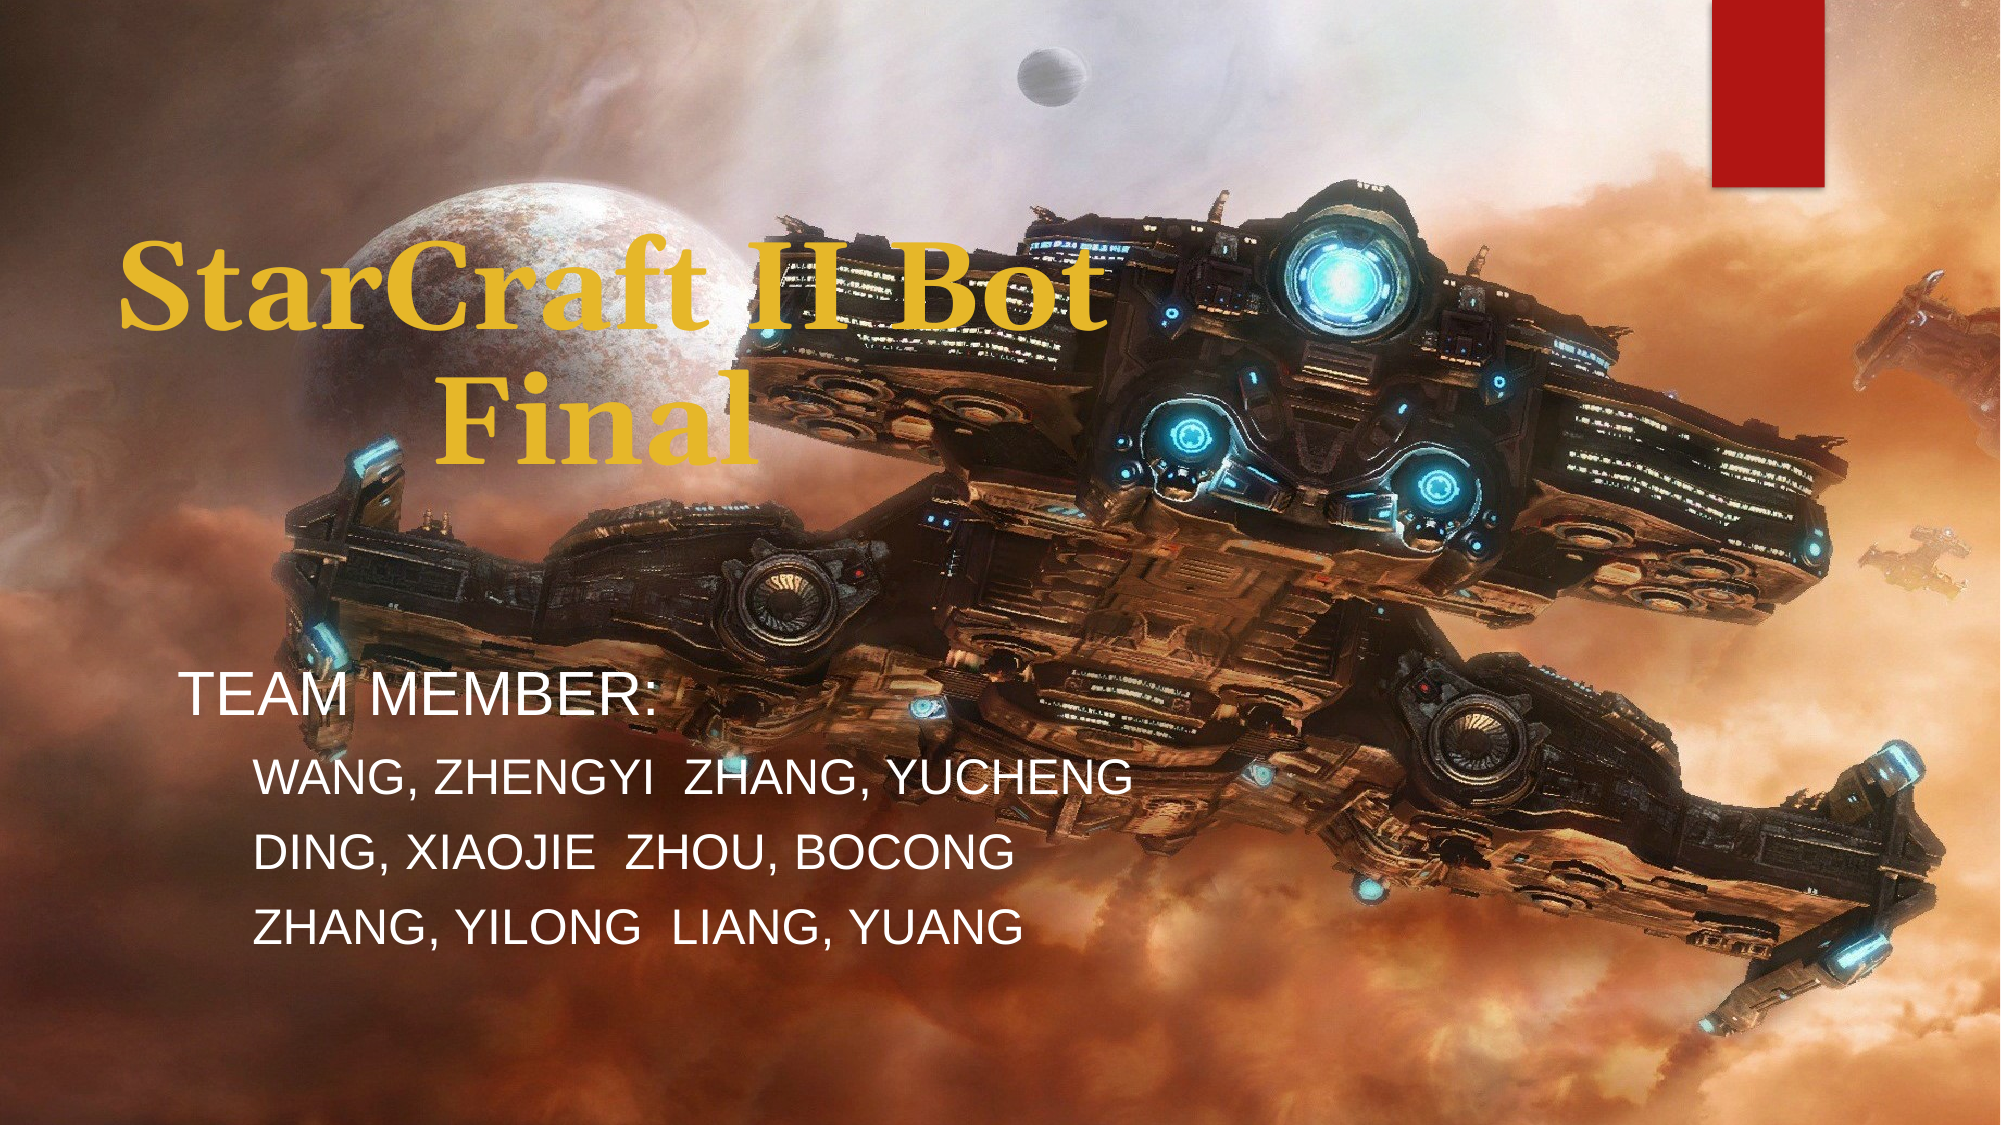

# StarCraft II Bot Final
TEAM MEMBER:

WANG, ZHENGYI  ZHANG, YUCHENG
DING, XIAOJIE  ZHOU, BOCONG
ZHANG, YILONG  LIANG, YUANG